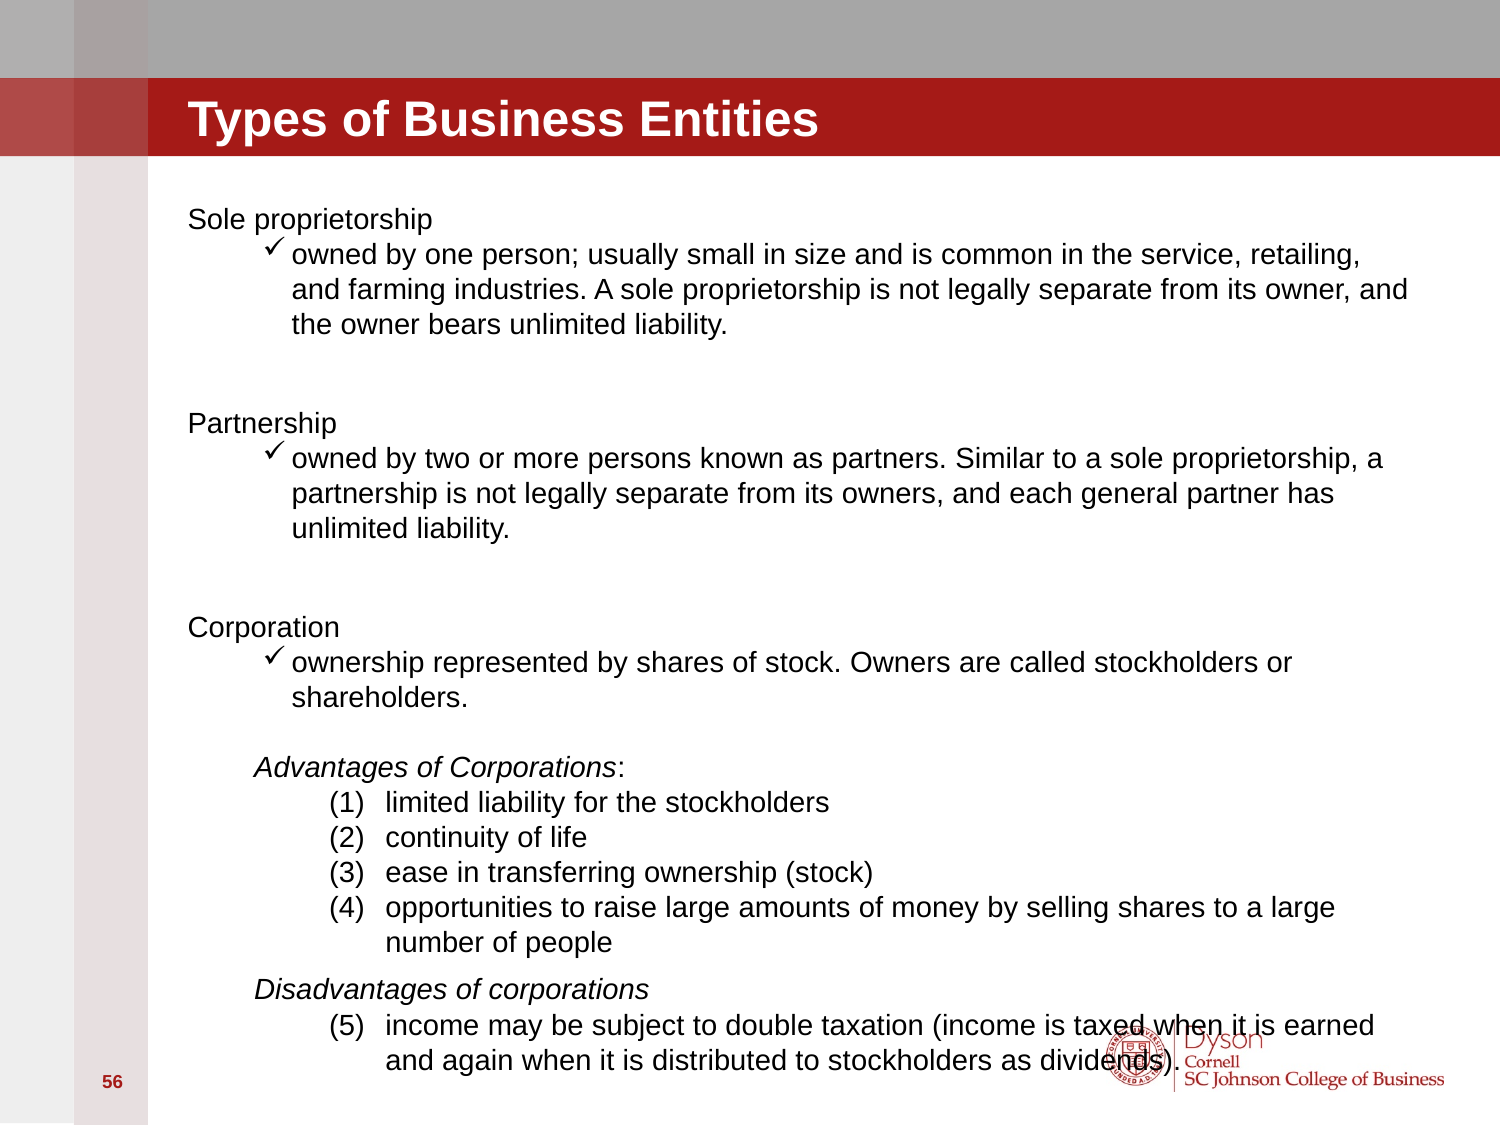

# Types of Business Entities
Sole proprietorship
owned by one person; usually small in size and is common in the service, retailing, and farming industries. A sole proprietorship is not legally separate from its owner, and the owner bears unlimited liability.

Partnership
owned by two or more persons known as partners. Similar to a sole proprietorship, a partnership is not legally separate from its owners, and each general partner has unlimited liability.

Corporation
ownership represented by shares of stock. Owners are called stockholders or shareholders.

Advantages of Corporations:
limited liability for the stockholders
continuity of life
ease in transferring ownership (stock)
opportunities to raise large amounts of money by selling shares to a large number of people
Disadvantages of corporations
income may be subject to double taxation (income is taxed when it is earned and again when it is distributed to stockholders as dividends).
56